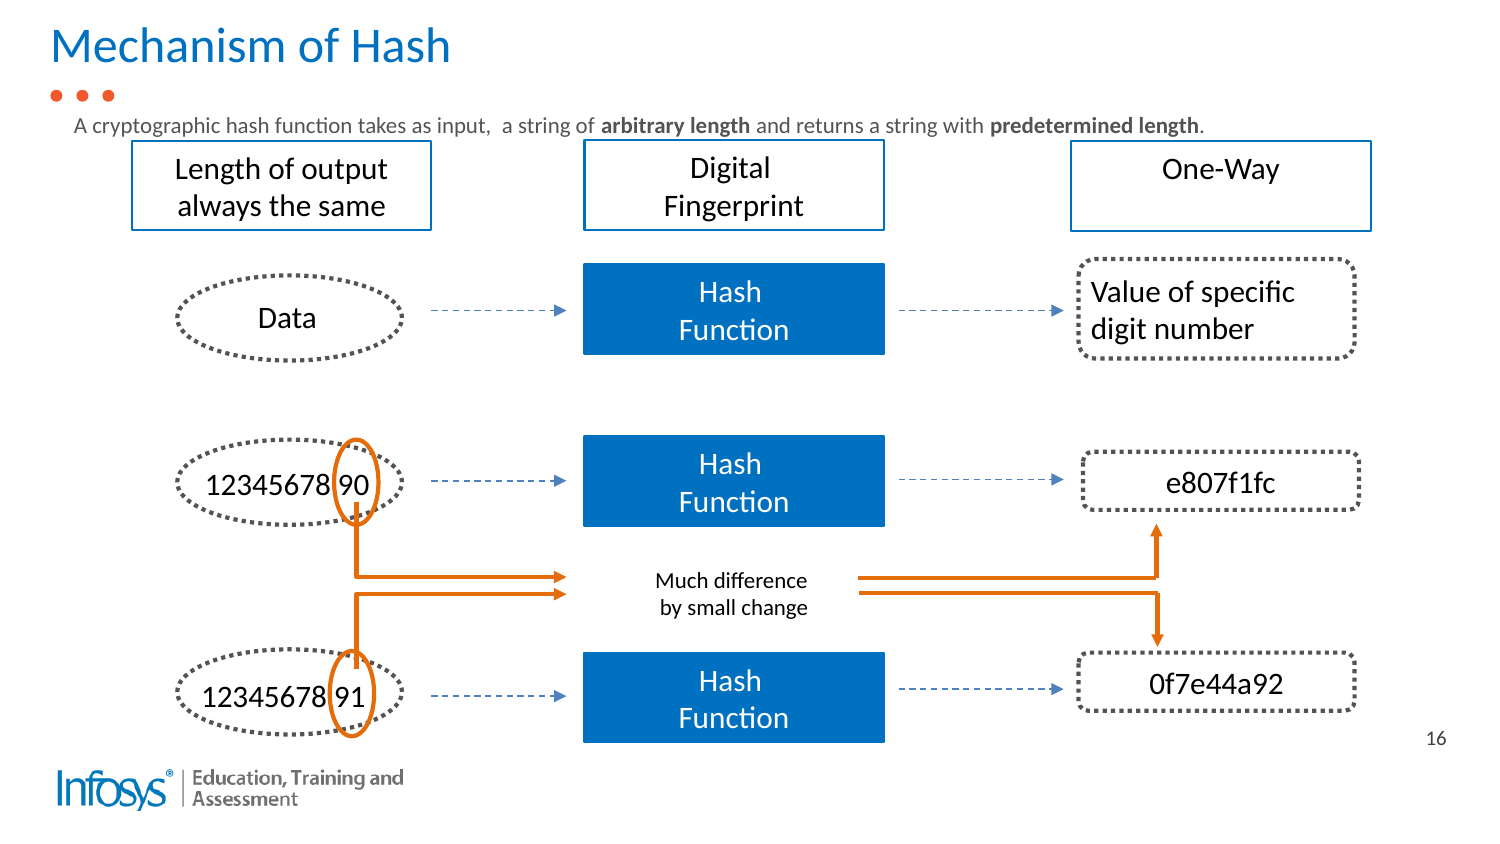

# Mechanism of Hash
A cryptographic hash function takes as input,  a string of arbitrary length and returns a string with predetermined length.
Digital
Fingerprint
Length of output always the same
One-Way

Value of specific digit number
Hash
Function

Data
Hash
Function

e807f1fc
12345678 90
Much difference
by small change

Hash
Function
0f7e44a92
12345678 91
16